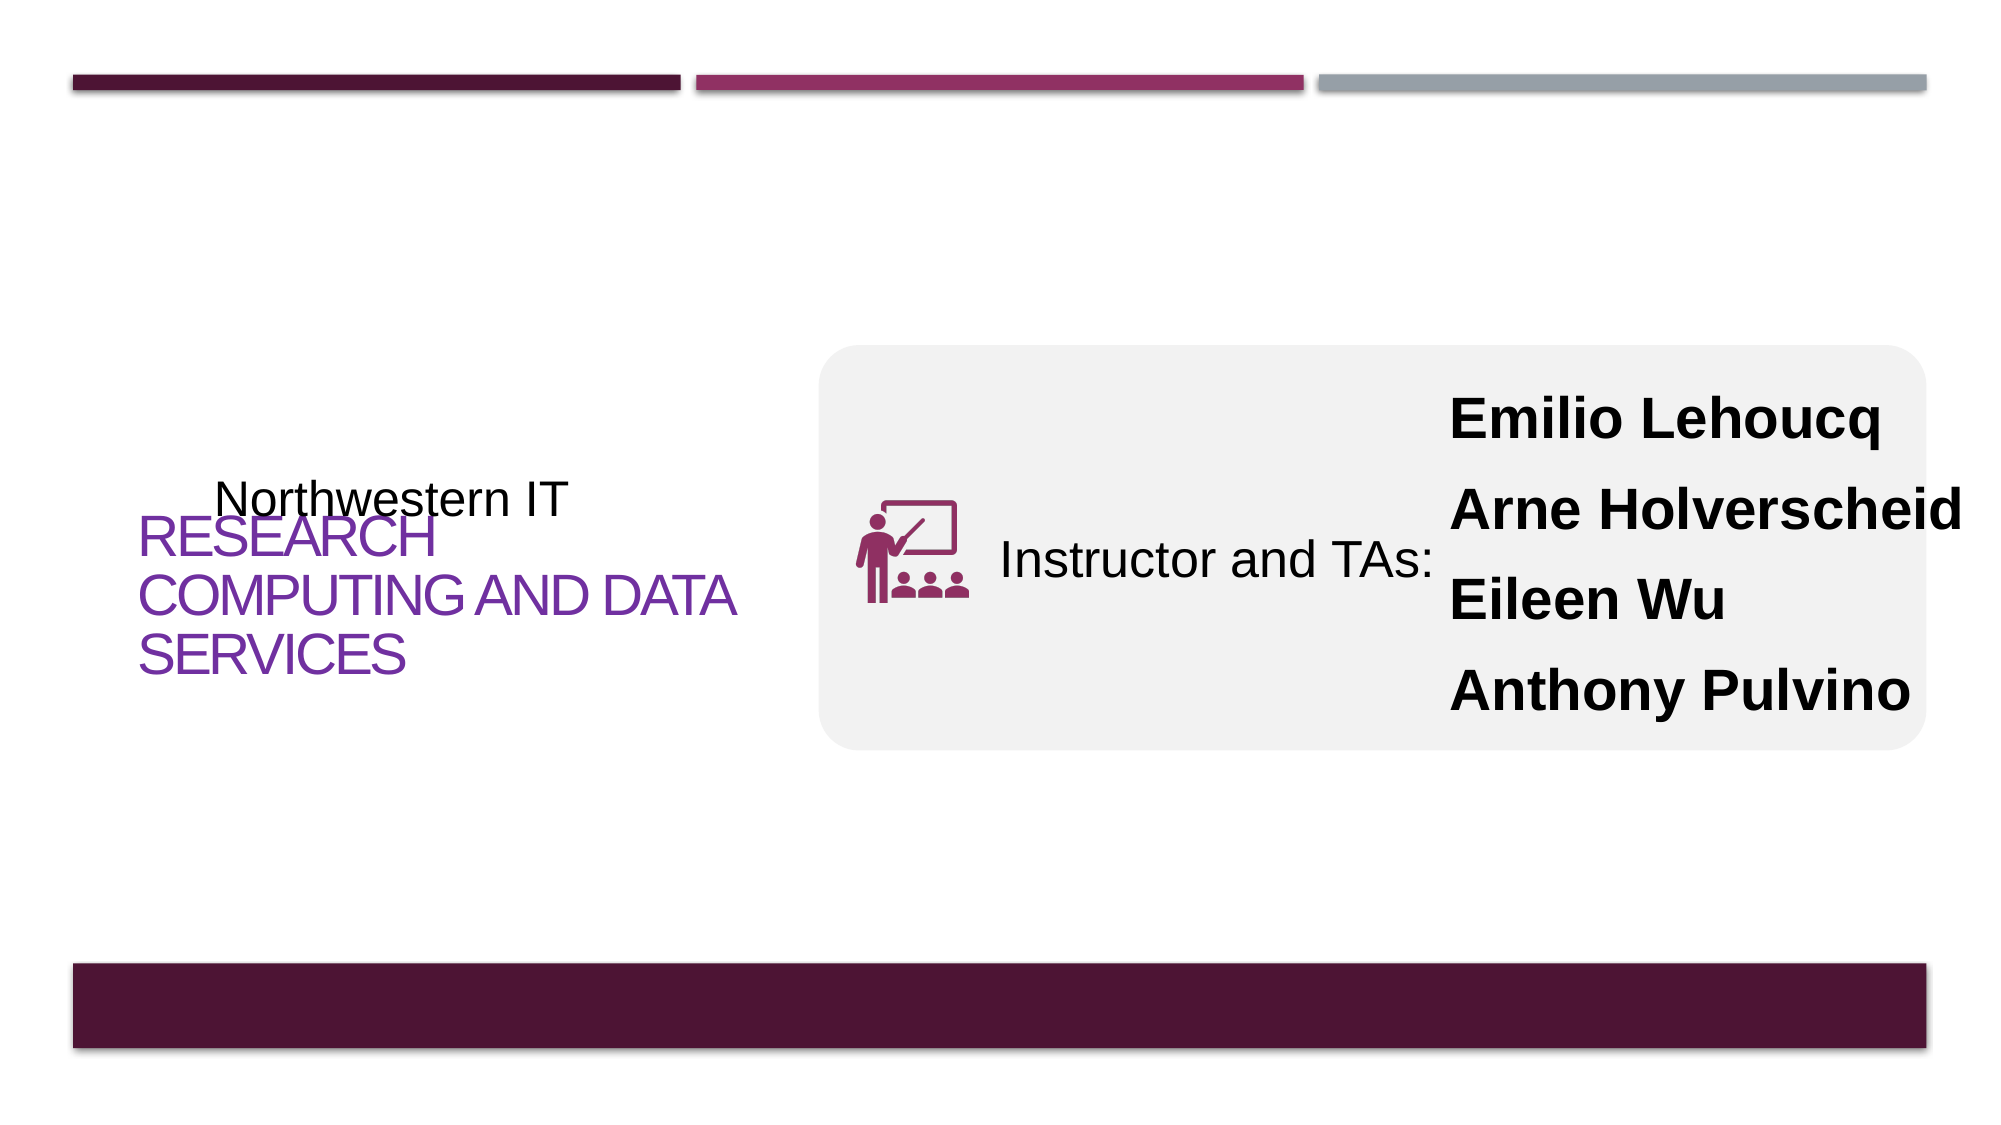

Instructor and TAs:
Emilio Lehoucq
Arne Holverscheid
Eileen Wu
Anthony Pulvino

Research Computing and Data Services
Northwestern IT